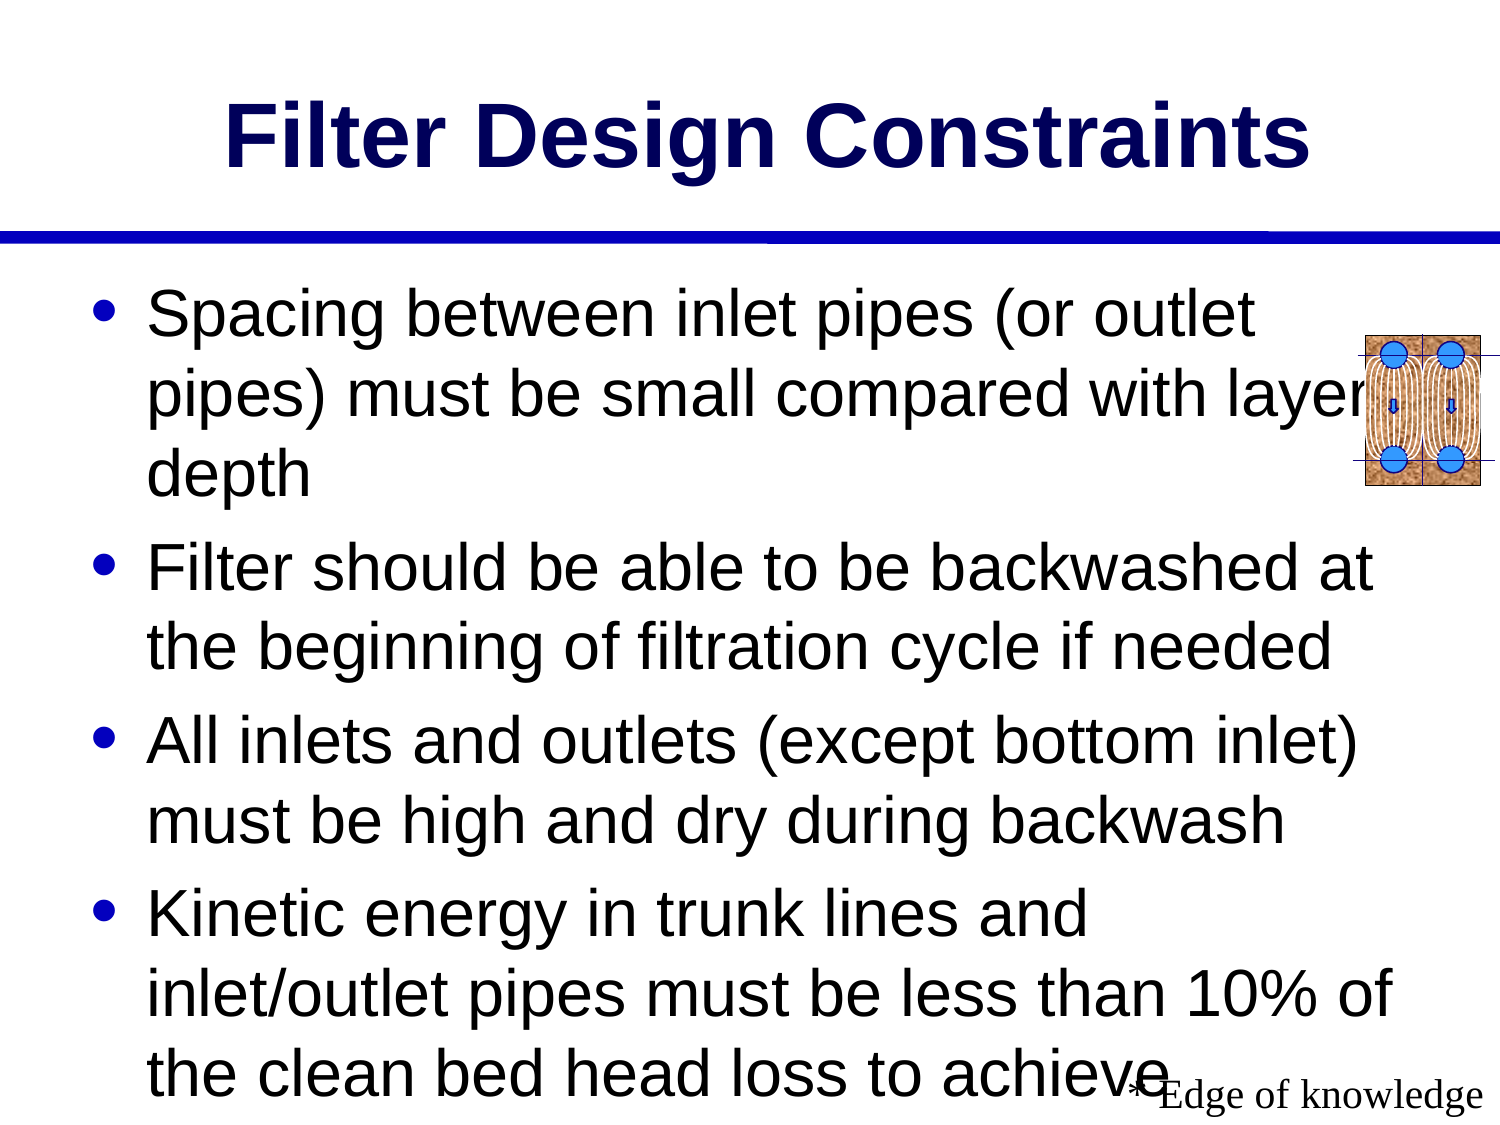

# Filter Design Constraints
Spacing between inlet pipes (or outlet pipes) must be small compared with layer depth
Filter should be able to be backwashed at the beginning of filtration cycle if needed
All inlets and outlets (except bottom inlet) must be high and dry during backwash
Kinetic energy in trunk lines and inlet/outlet pipes must be less than 10% of the clean bed head loss to achieve uniform flow distribution in sand bed*

* Edge of knowledge